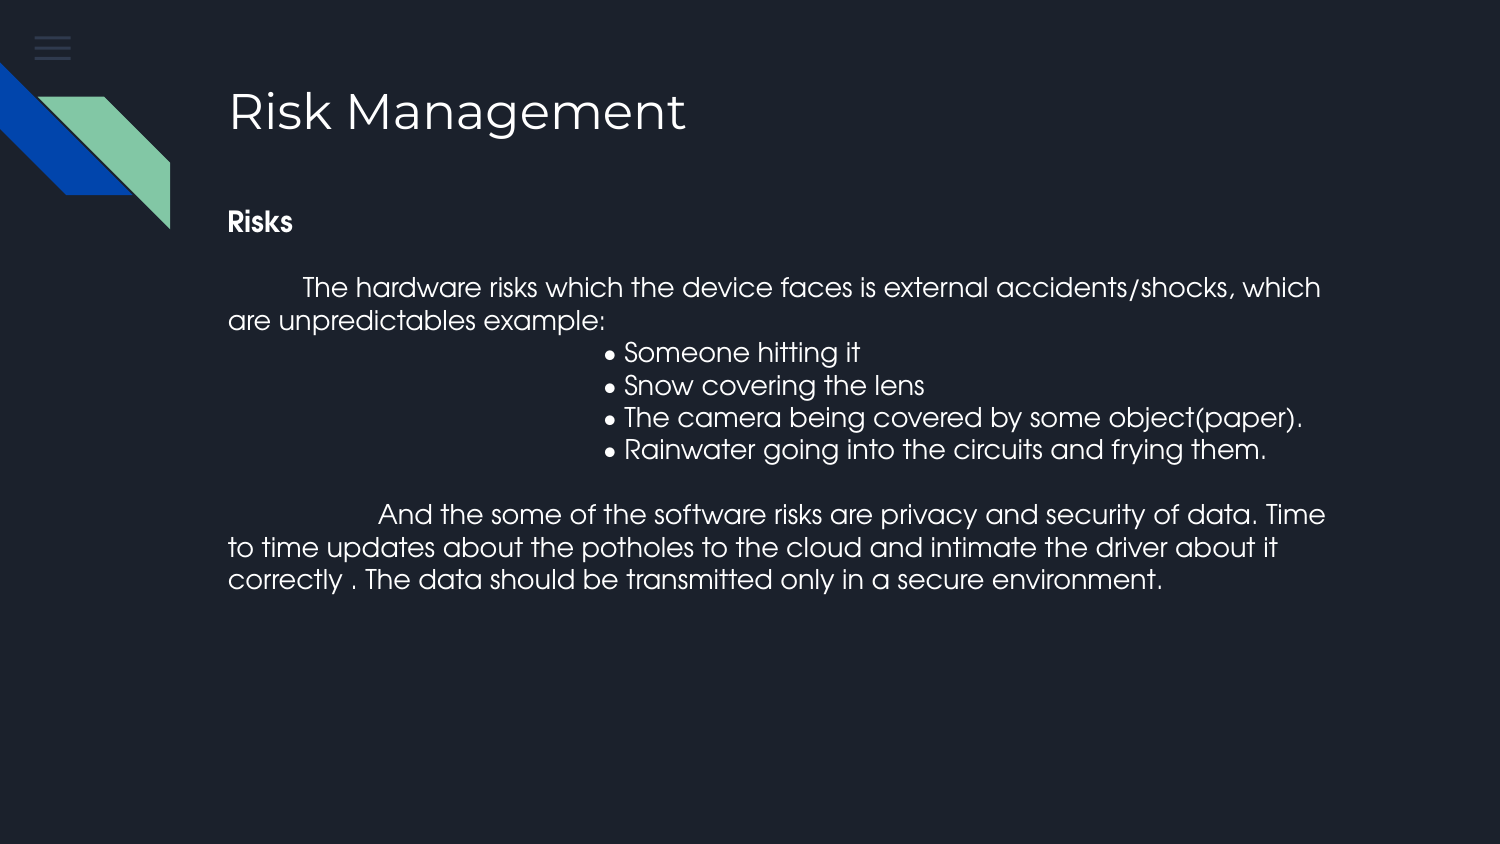

# Risk Management

Risks

The hardware risks which the device faces is external accidents/shocks, which are unpredictables example:
• Someone hitting it
• Snow covering the lens
• The camera being covered by some object(paper).
• Rainwater going into the circuits and frying them.

	And the some of the software risks are privacy and security of data. Time to time updates about the potholes to the cloud and intimate the driver about it correctly . The data should be transmitted only in a secure environment.